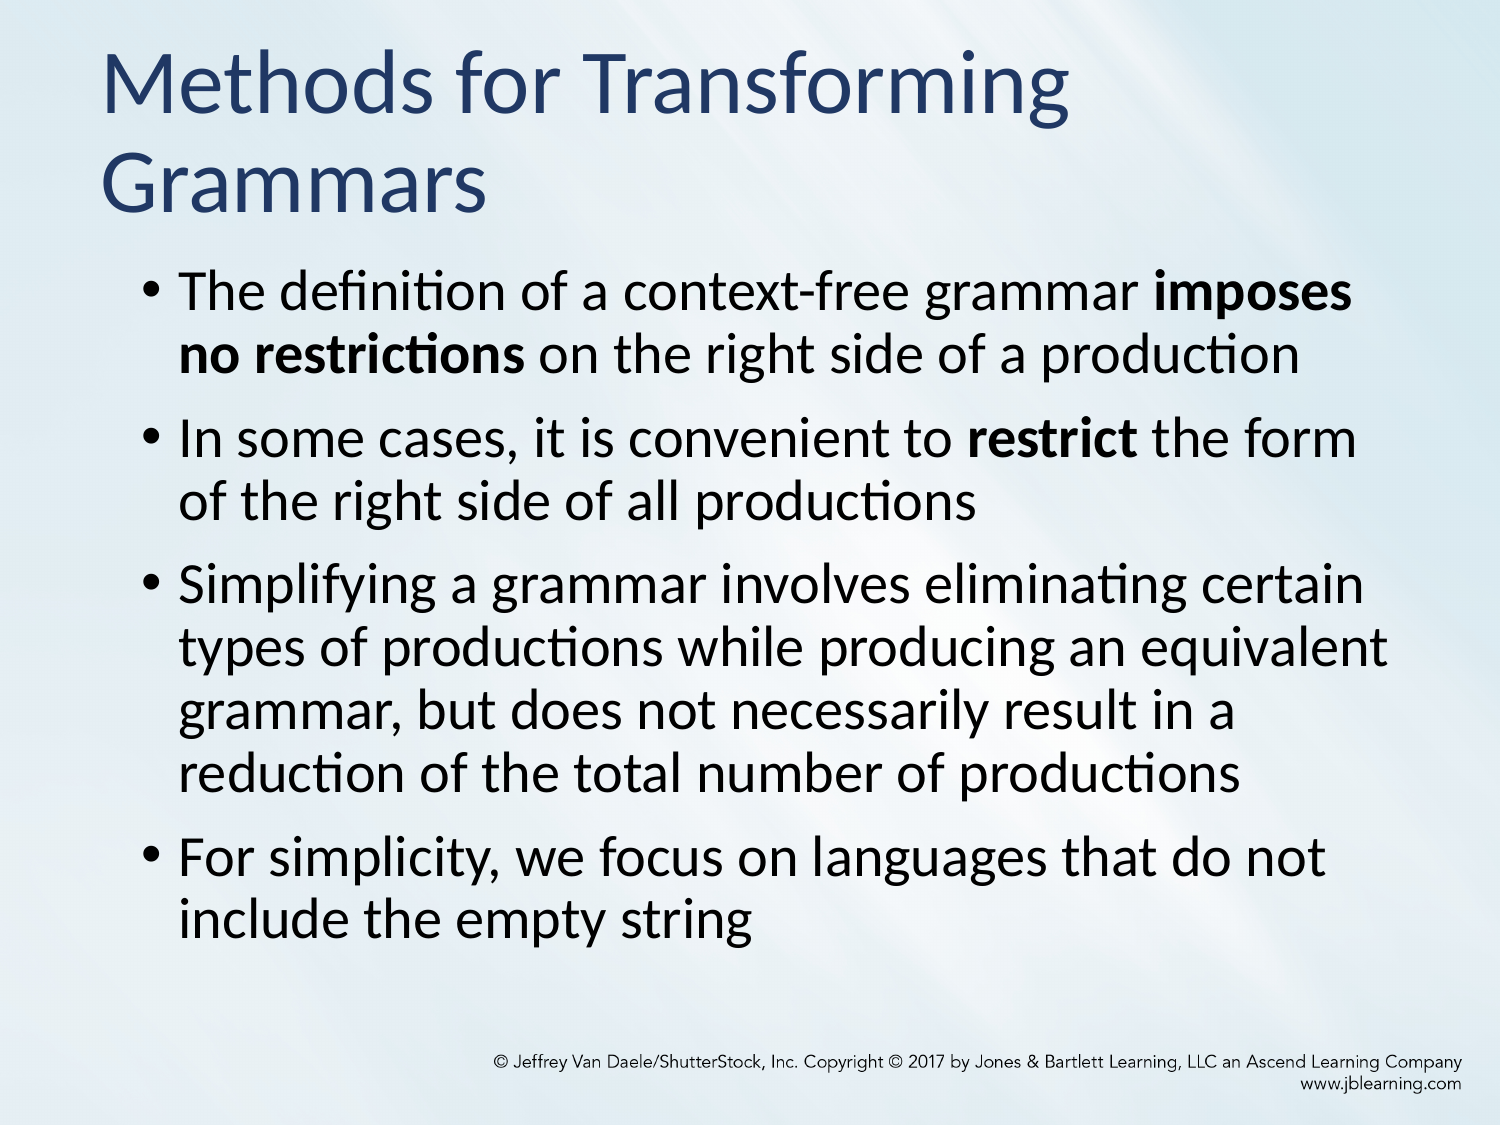

# Methods for Transforming Grammars
The definition of a context-free grammar imposes no restrictions on the right side of a production
In some cases, it is convenient to restrict the form of the right side of all productions
Simplifying a grammar involves eliminating certain types of productions while producing an equivalent grammar, but does not necessarily result in a reduction of the total number of productions
For simplicity, we focus on languages that do not include the empty string